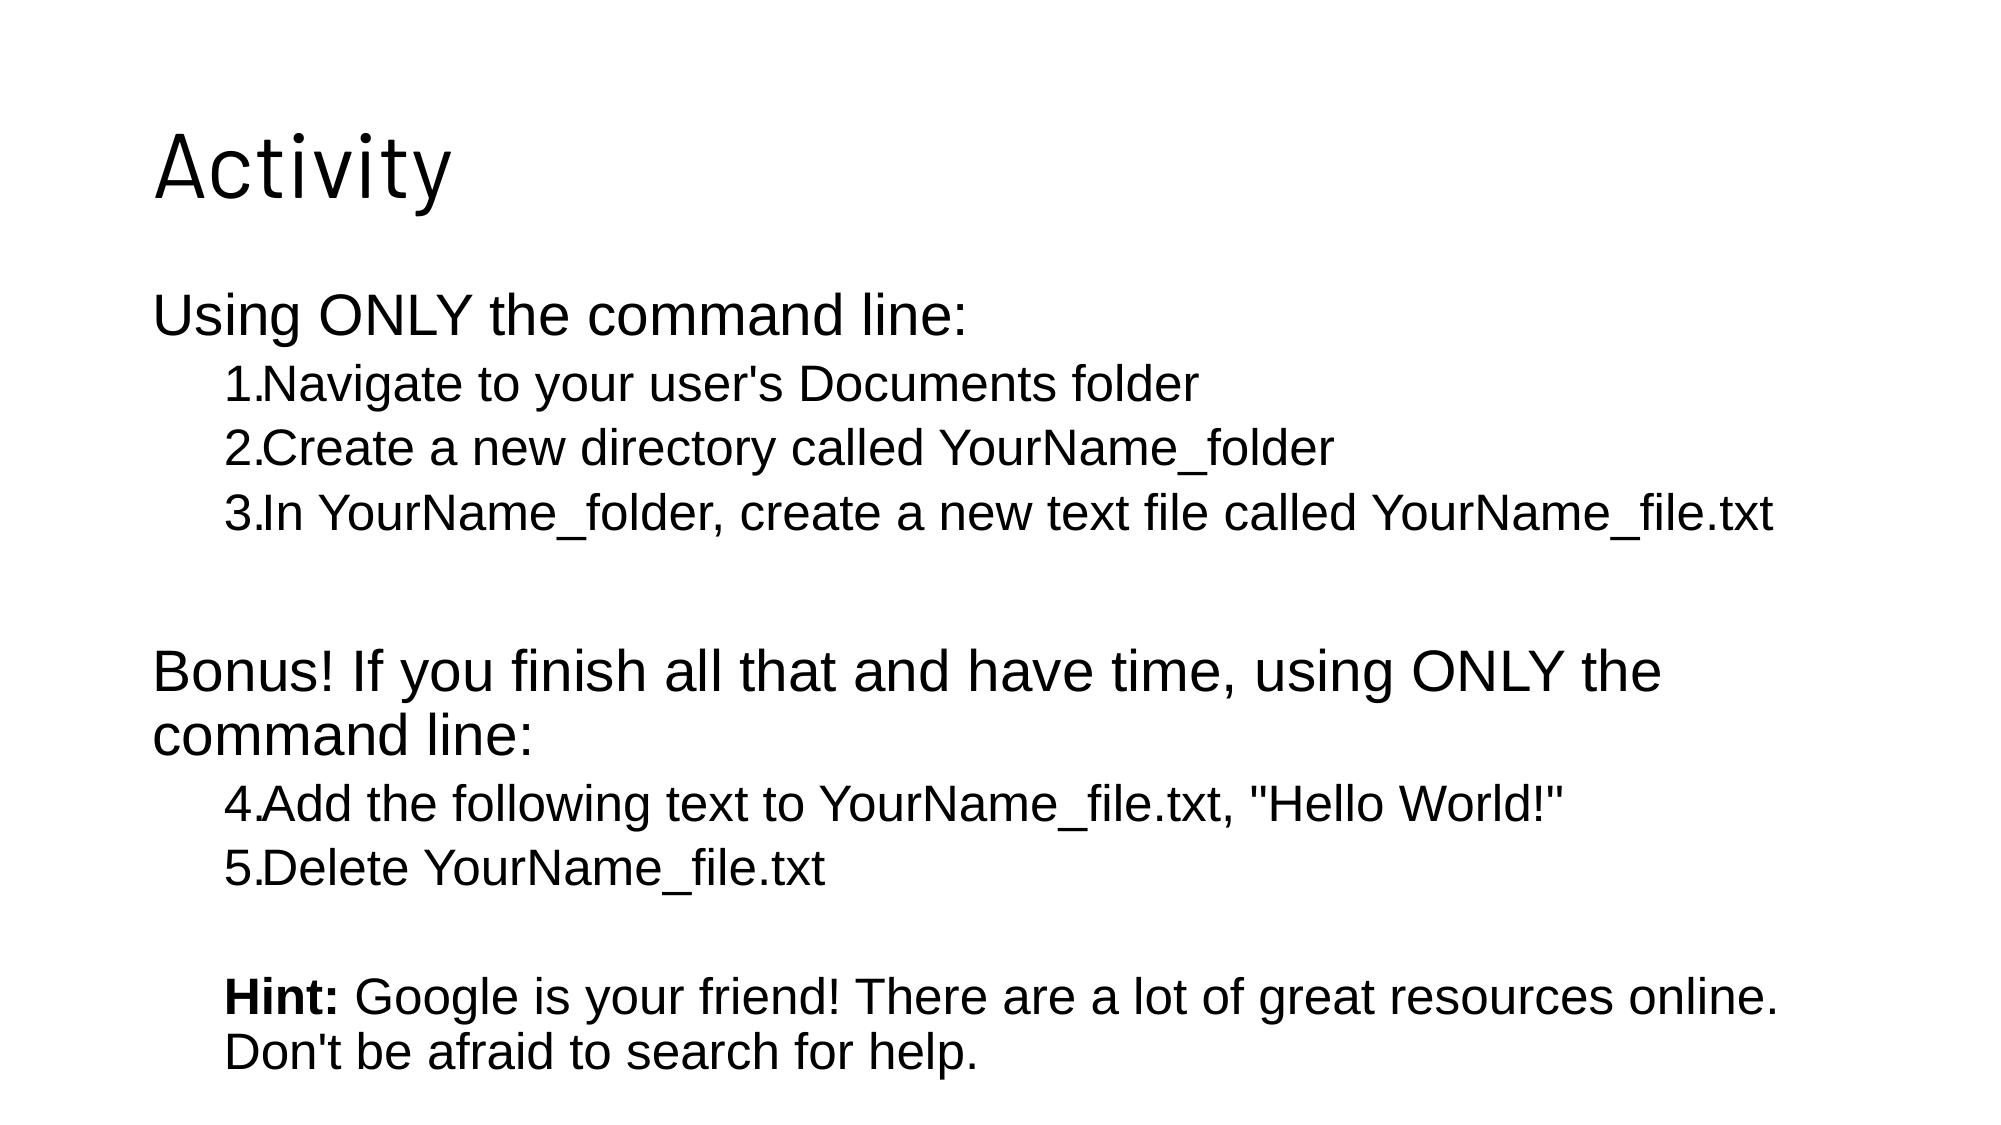

# Activity
Using ONLY the command line:
Navigate to your user's Documents folder
Create a new directory called YourName_folder
In YourName_folder, create a new text file called YourName_file.txt

Bonus! If you finish all that and have time, using ONLY the command line:
Add the following text to YourName_file.txt, "Hello World!"
Delete YourName_file.txt

Hint: Google is your friend! There are a lot of great resources online. Don't be afraid to search for help.